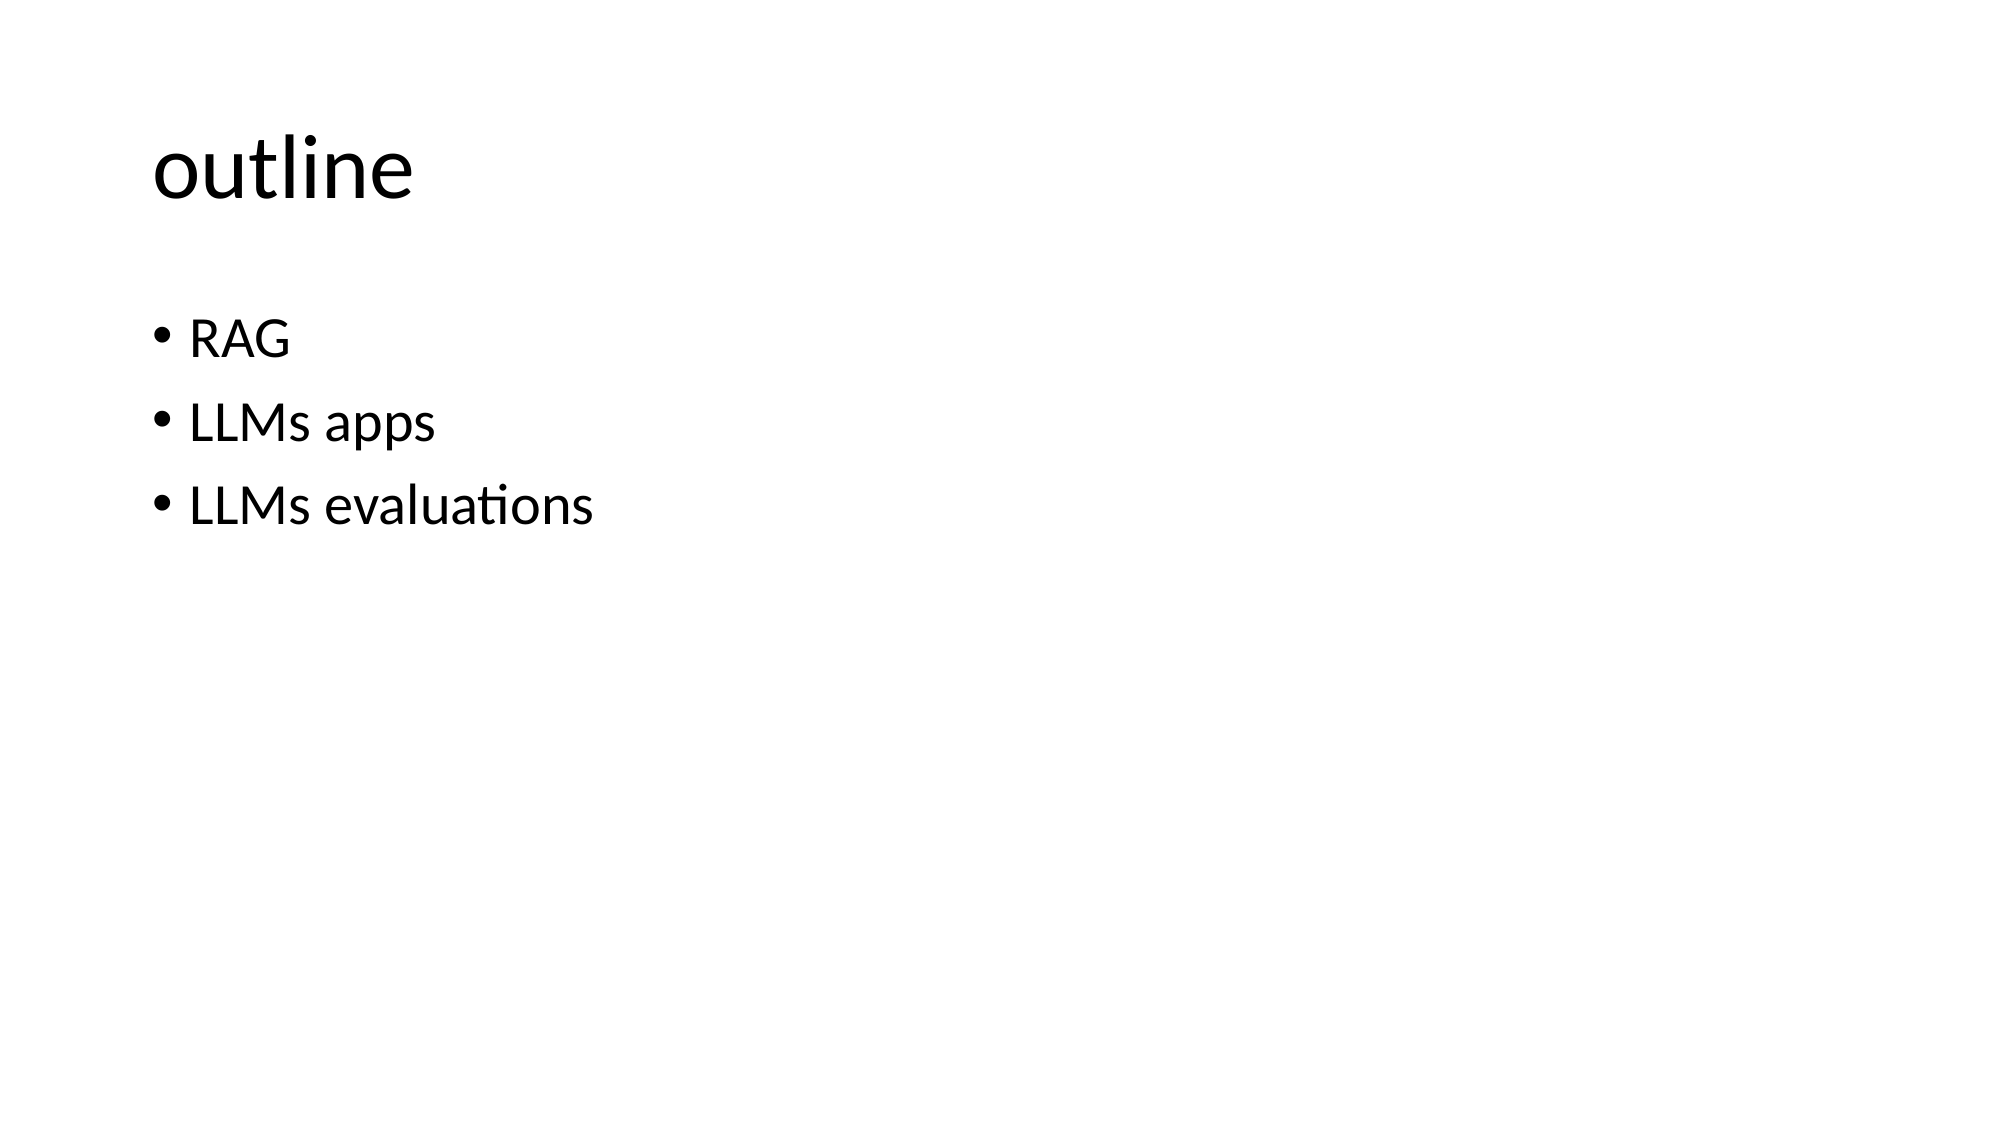

# outline
RAG
LLMs apps
LLMs evaluations
2